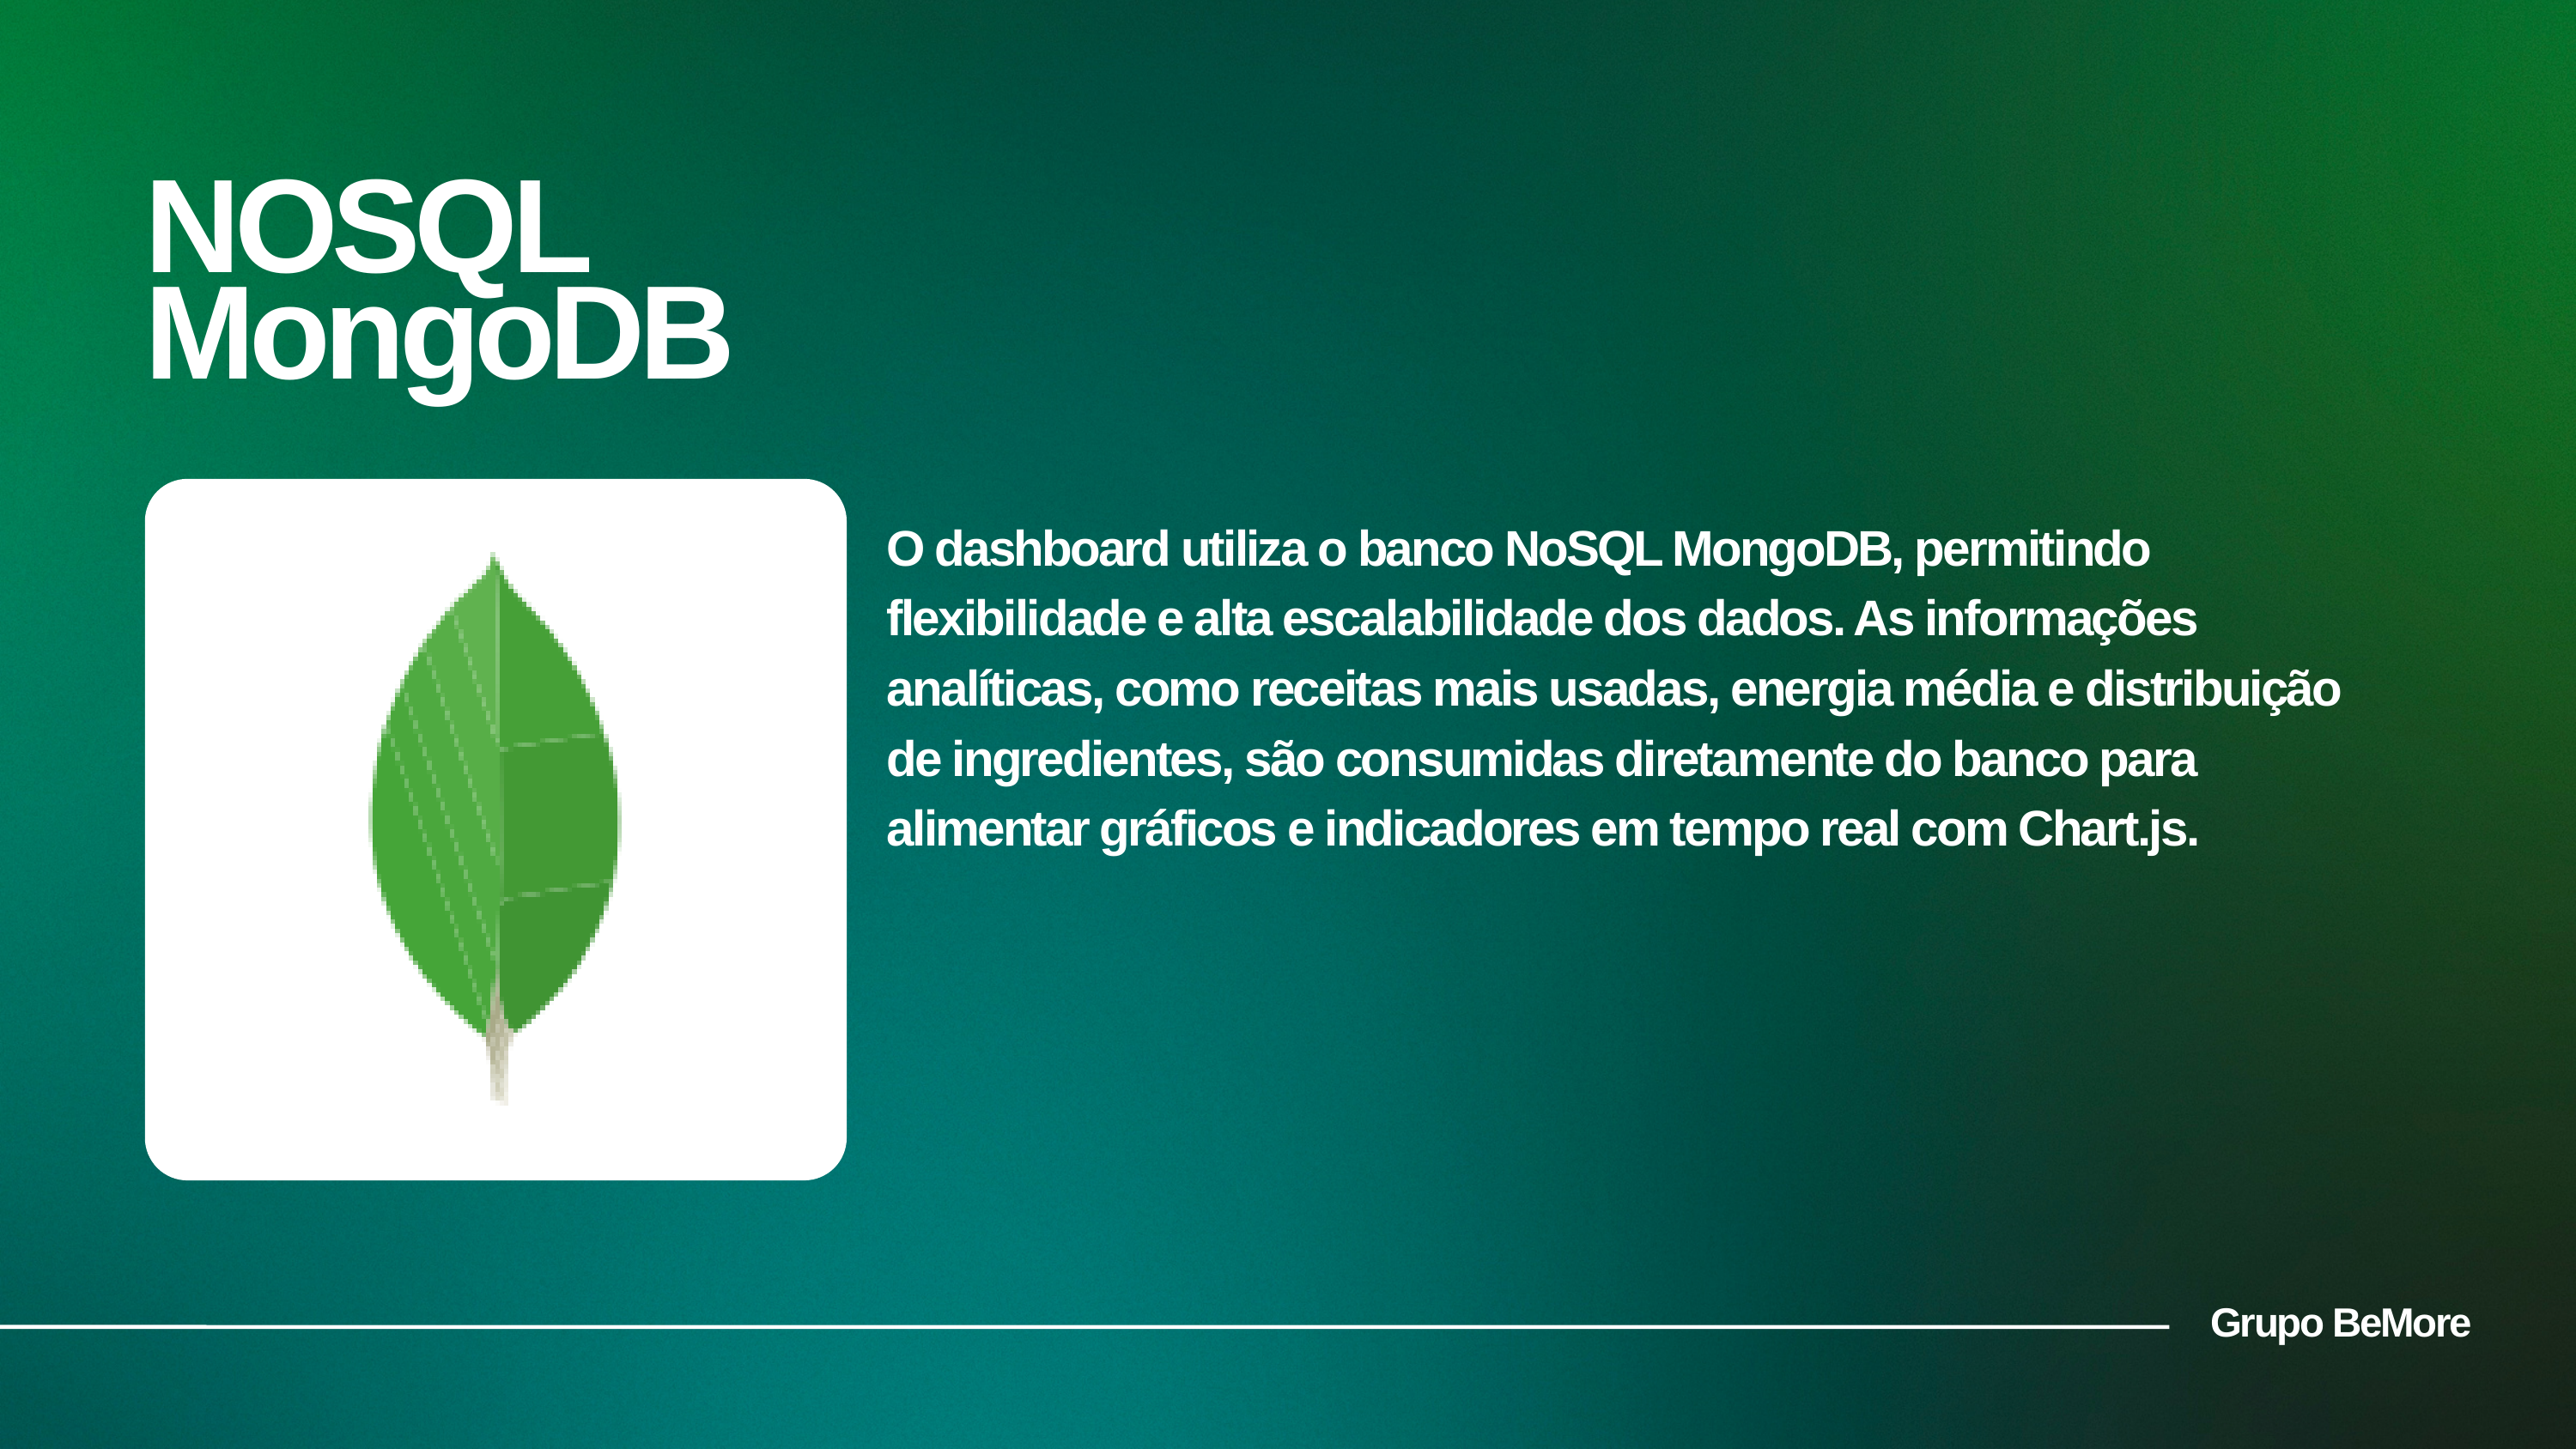

NOSQL
MongoDB

O dashboard utiliza o banco NoSQL MongoDB, permitindo flexibilidade e alta escalabilidade dos dados. As informações analíticas, como receitas mais usadas, energia média e distribuição de ingredientes, são consumidas diretamente do banco para alimentar gráficos e indicadores em tempo real com Chart.js.
Grupo BeMore